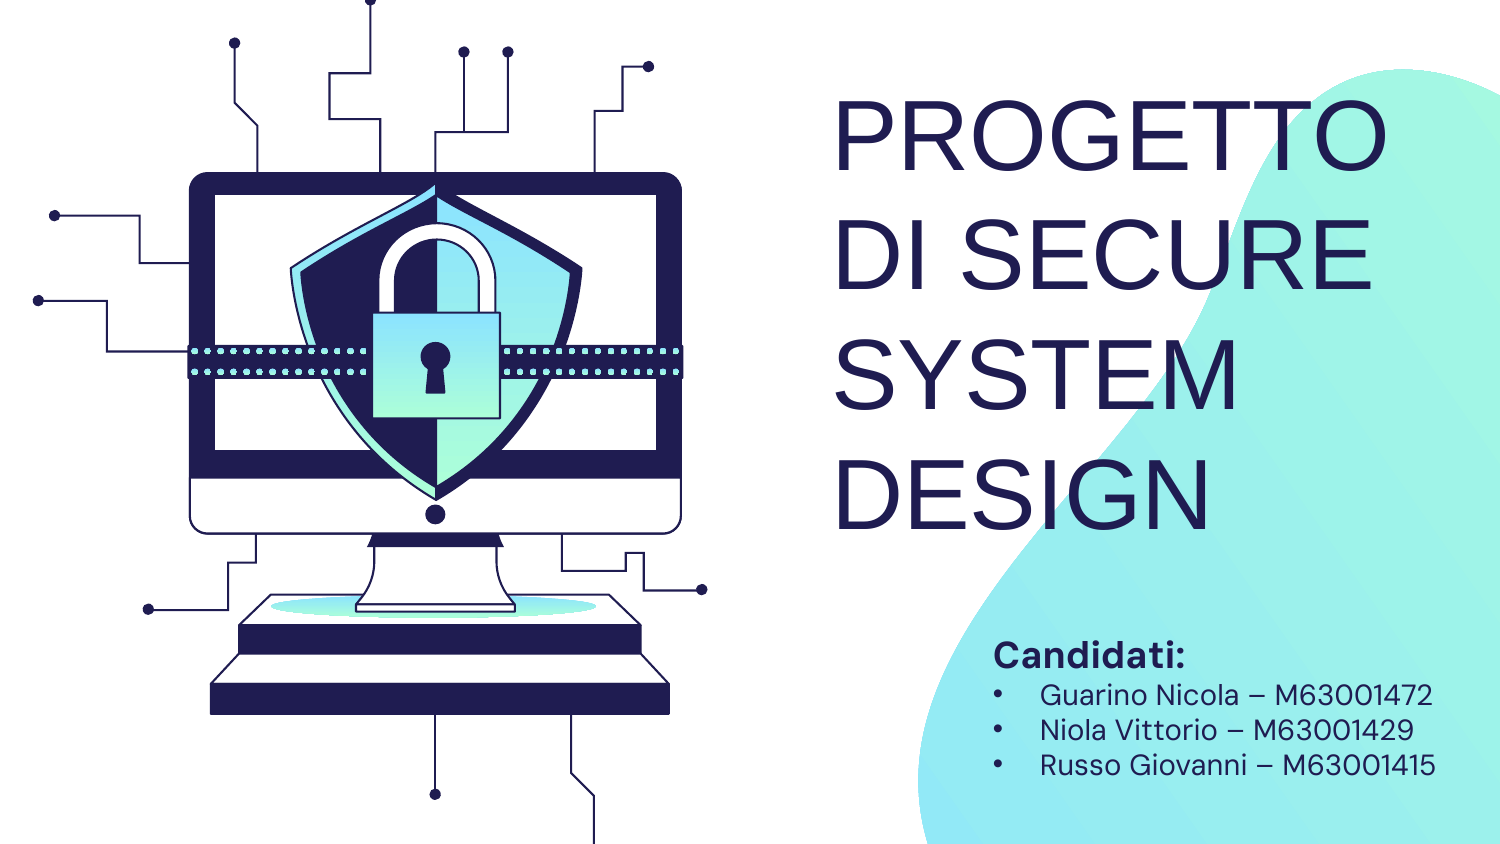

# PROGETTO DI SECURE SYSTEM DESIGN

Candidati:
Guarino Nicola – M63001472
Niola Vittorio – M63001429
Russo Giovanni – M63001415